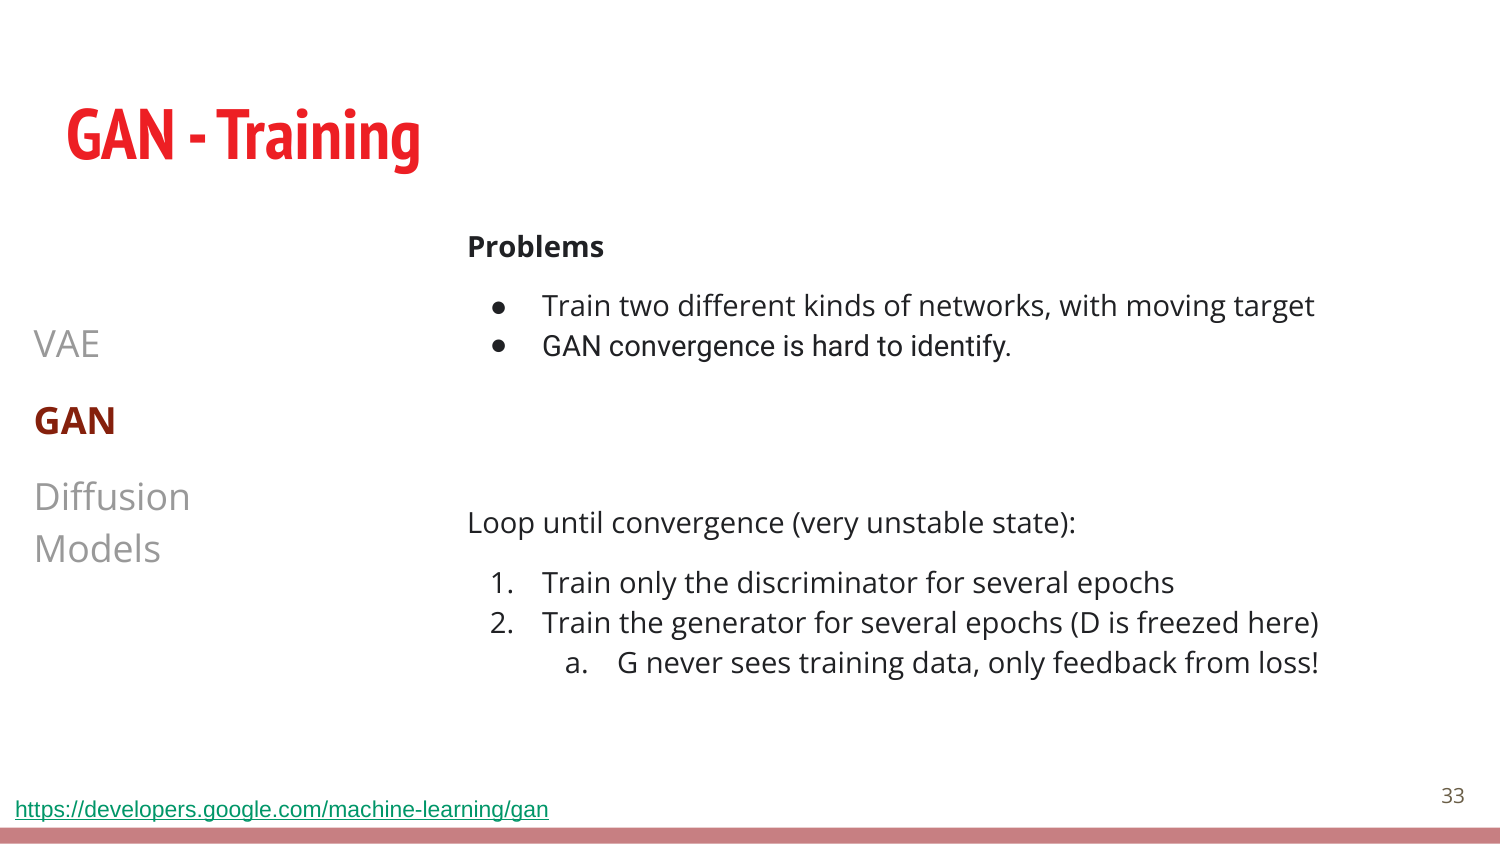

# GAN - Training

VAE
GAN
Diffusion Models

Problems
Train two different kinds of networks, with moving target
GAN convergence is hard to identify.

Loop until convergence (very unstable state):
Train only the discriminator for several epochs
Train the generator for several epochs (D is freezed here)
G never sees training data, only feedback from loss!

33
https://developers.google.com/machine-learning/gan